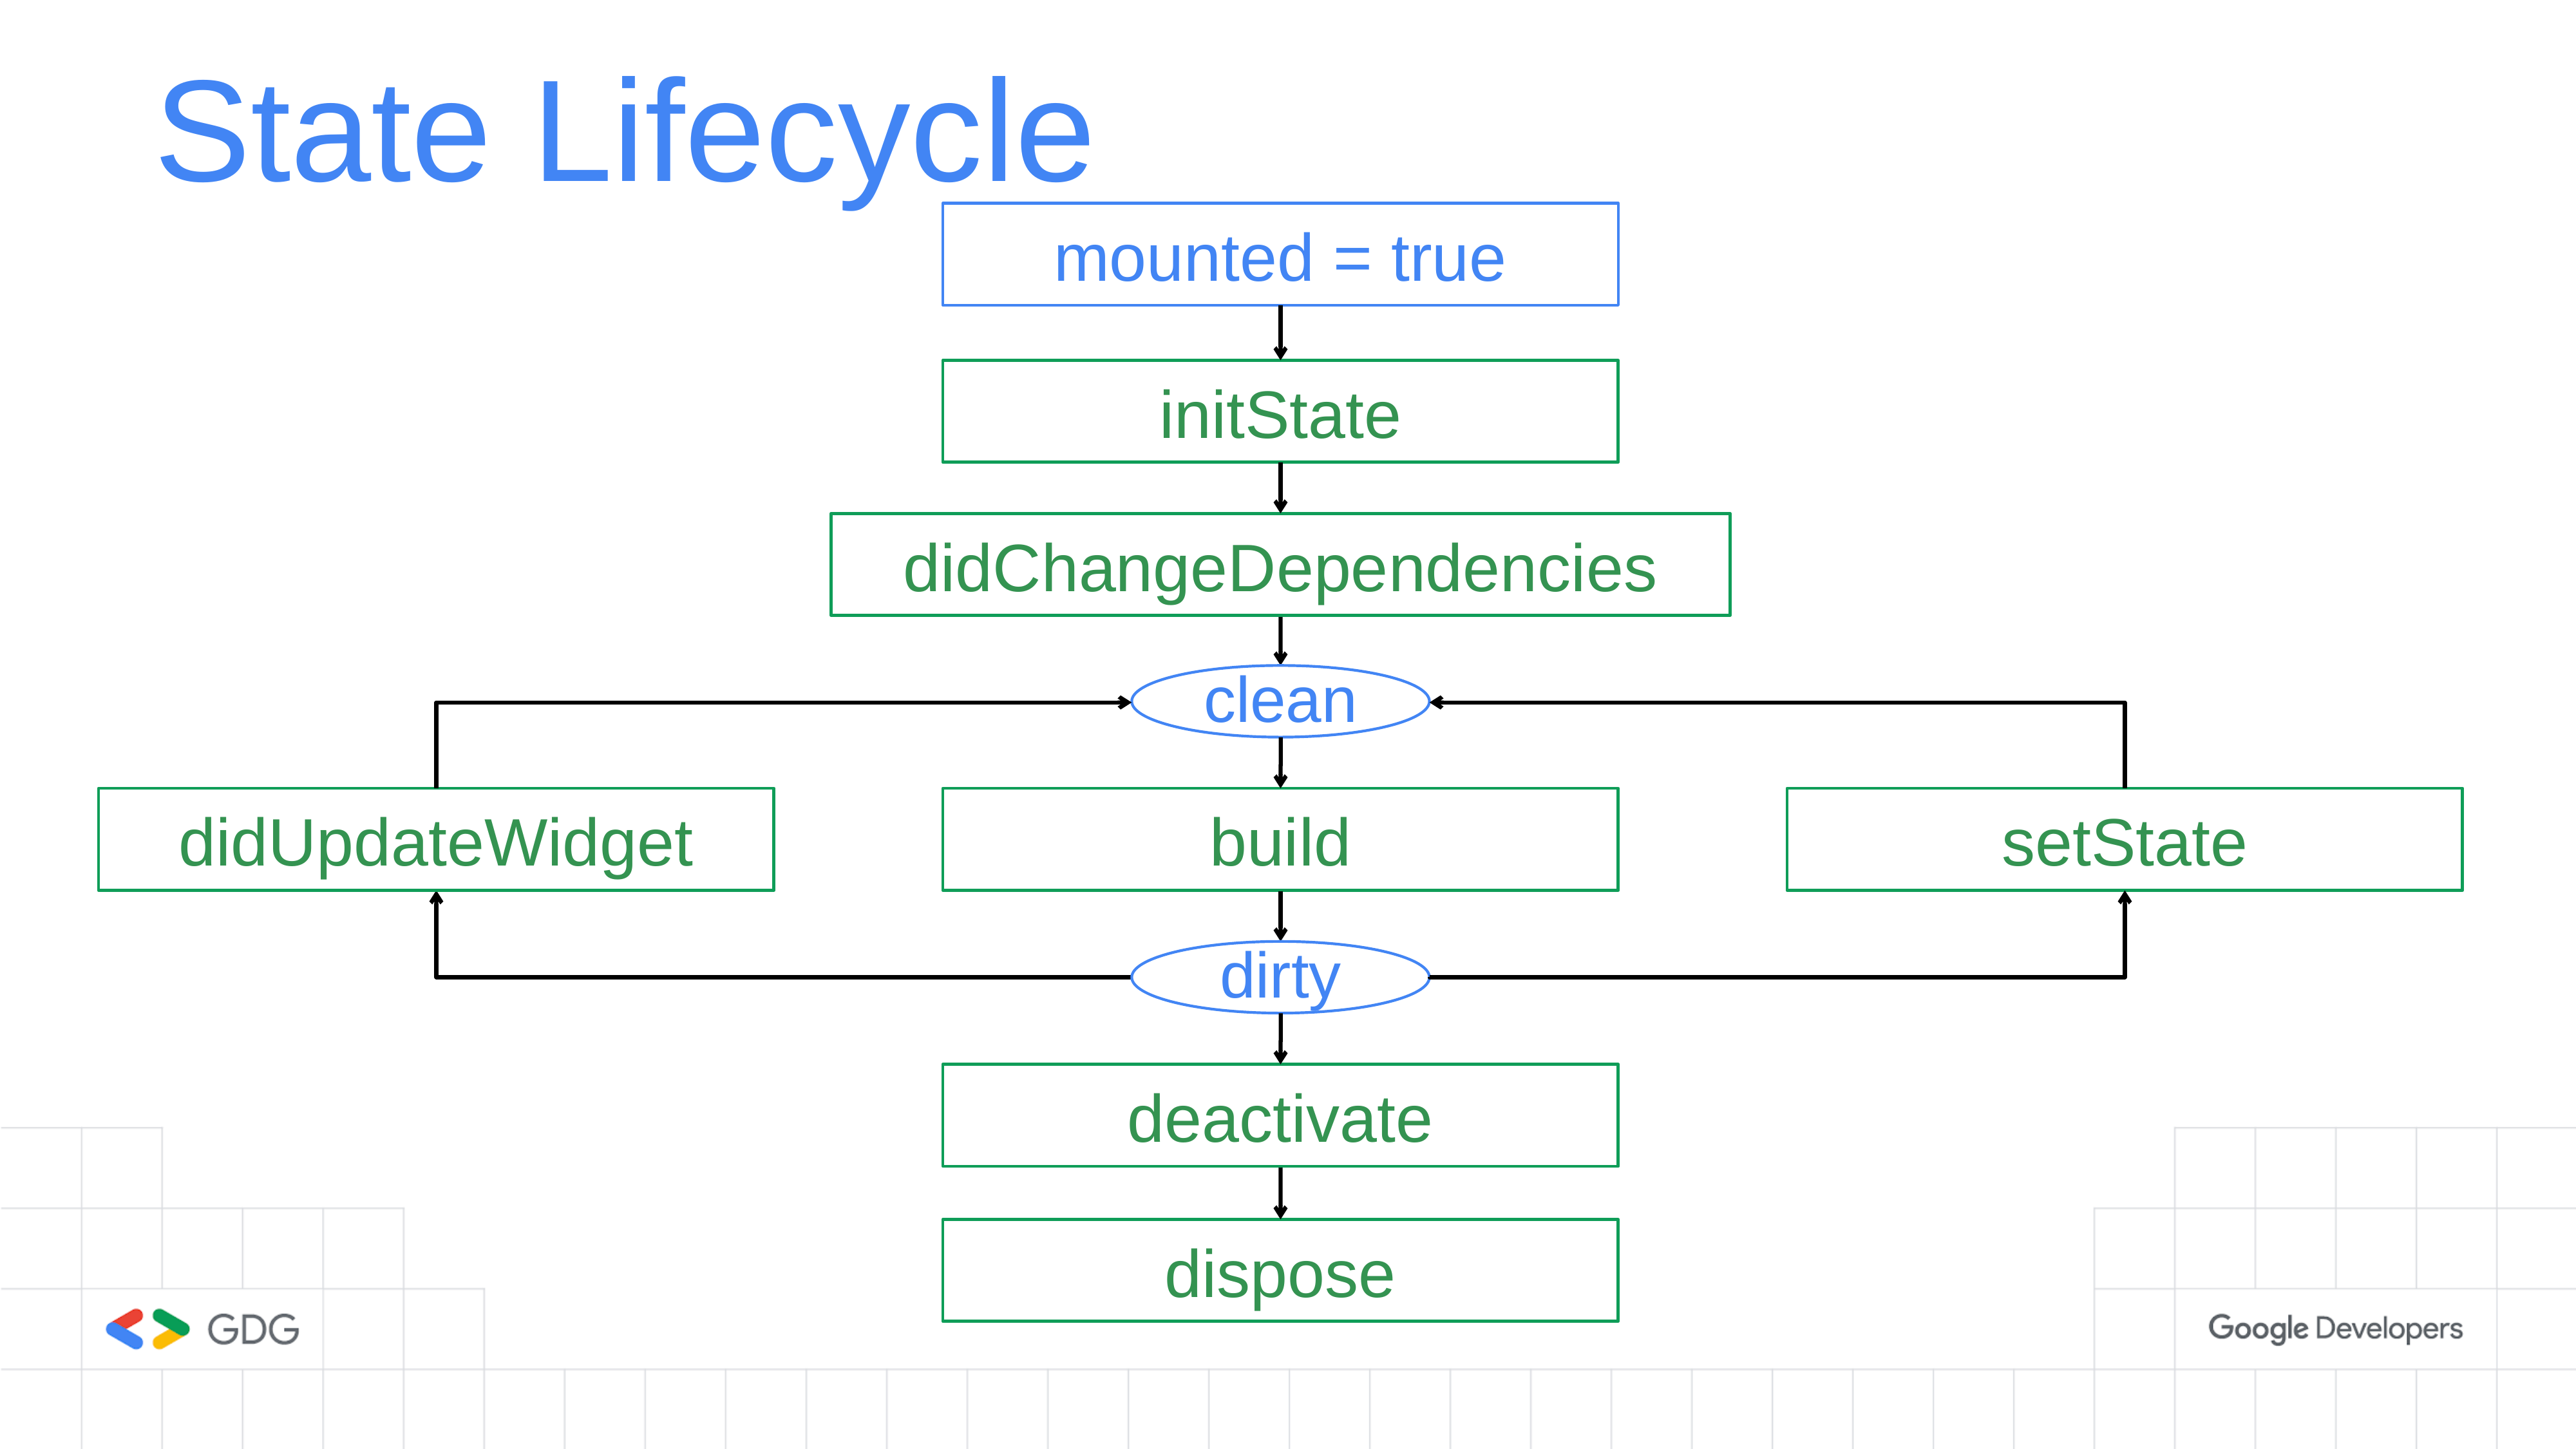

# State Lifecycle
mounted = true
initState
didChangeDependencies
clean
didUpdateWidget
build
setState
dirty
deactivate
dispose